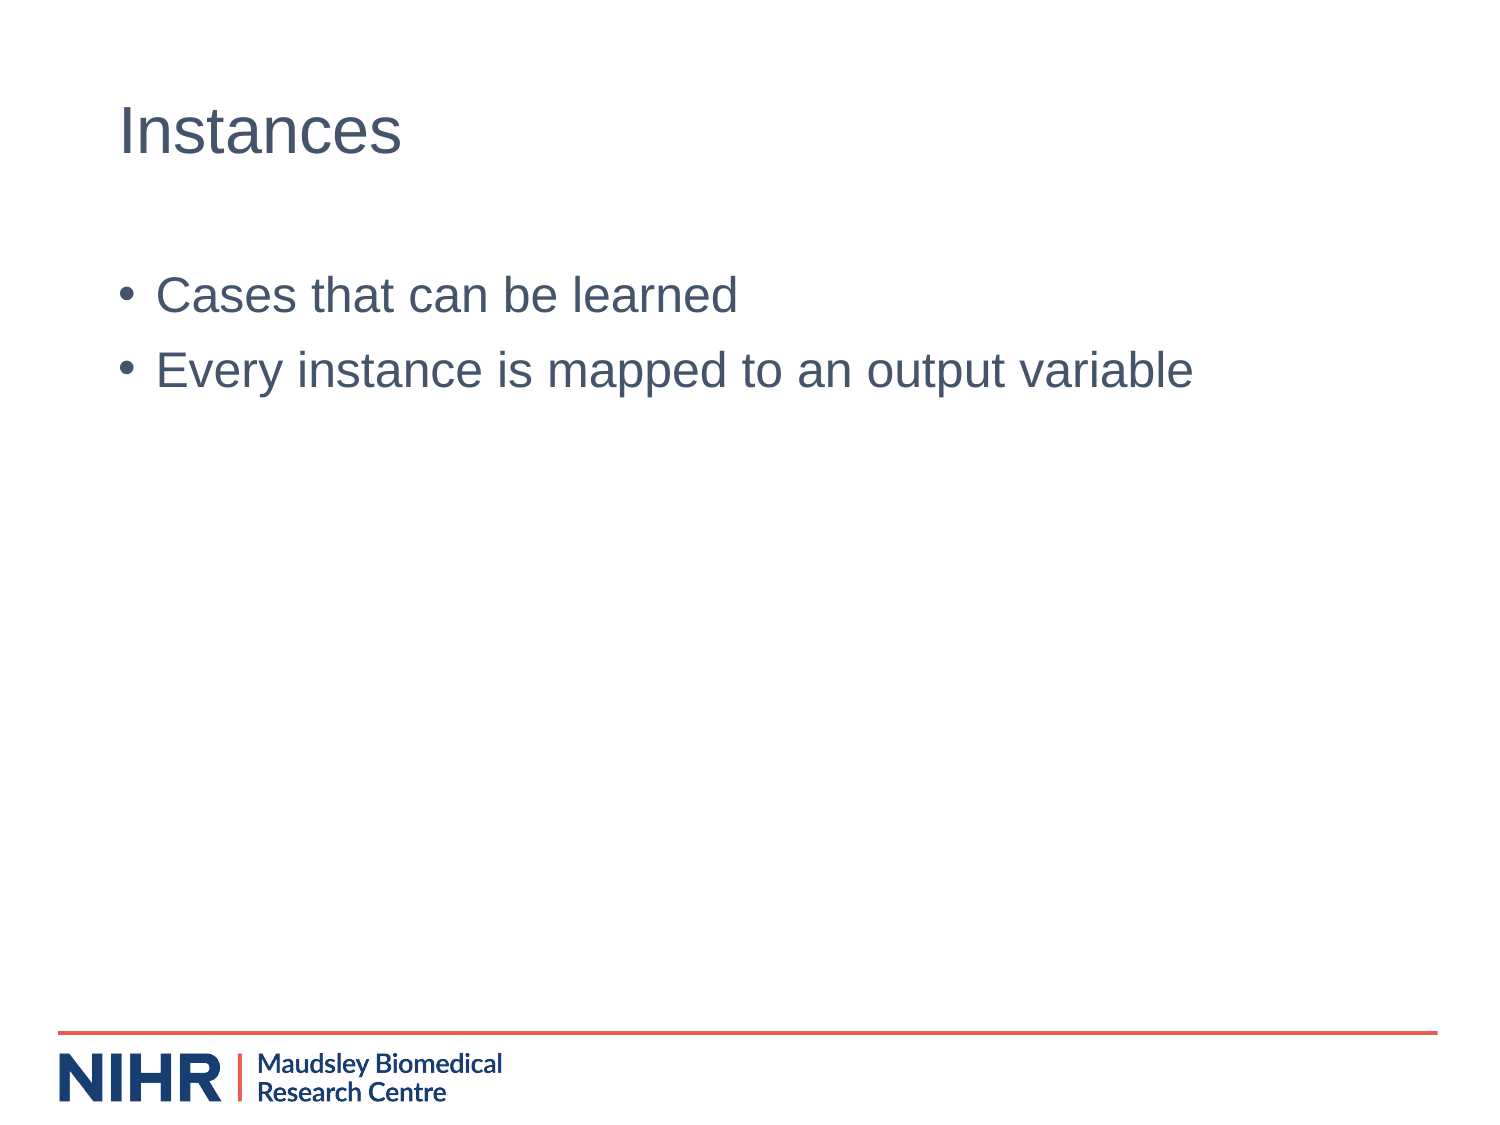

# Instances
Cases that can be learned
Every instance is mapped to an output variable